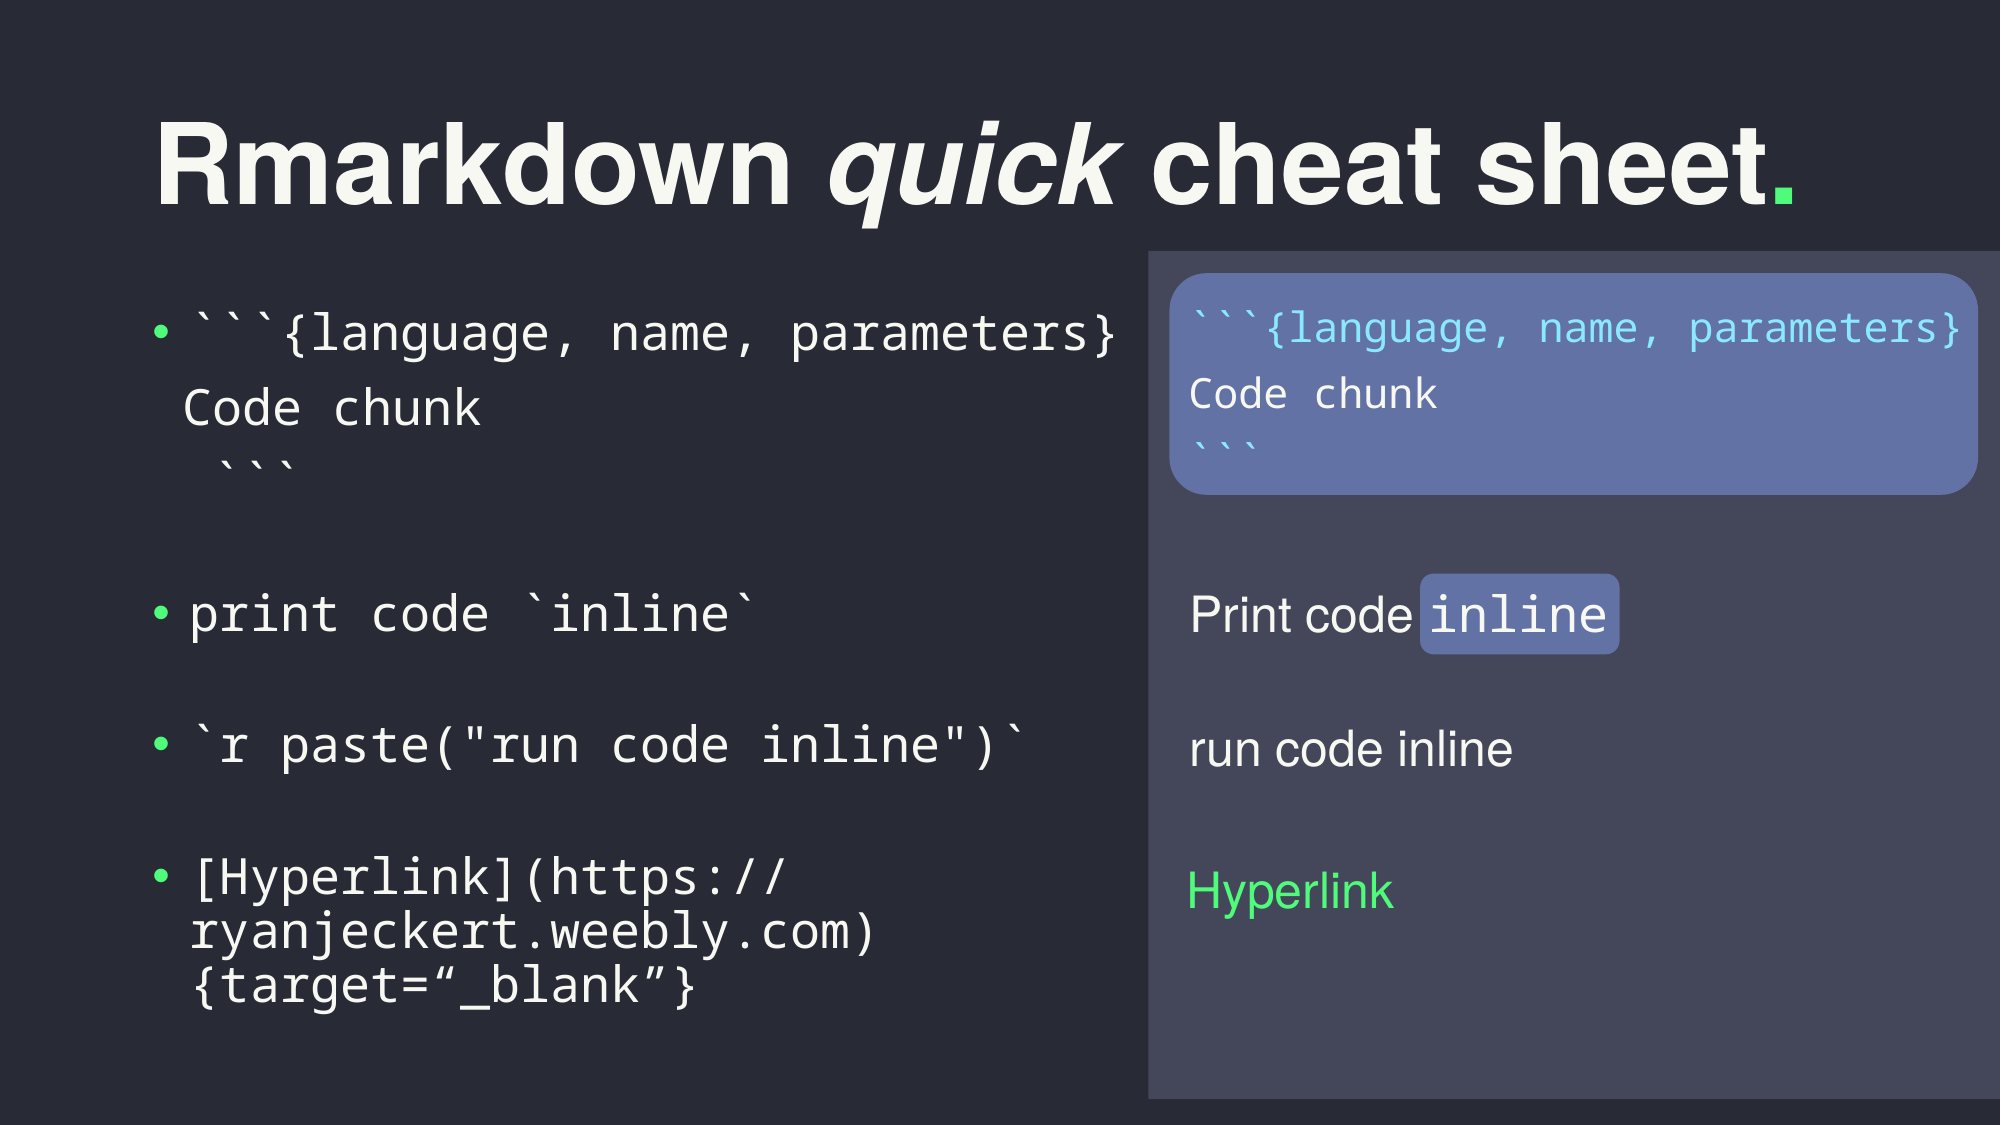

# Rmarkdown quick cheat sheet.

```{language, name, parameters}
 Code chunk
  ```

print code `inline`

`r paste("run code inline")`

[Hyperlink](https://ryanjeckert.weebly.com){target=“_blank”}

 ```{language, name, parameters}
 Code chunk
 ```

Print code inline
run code inline

Hyperlink